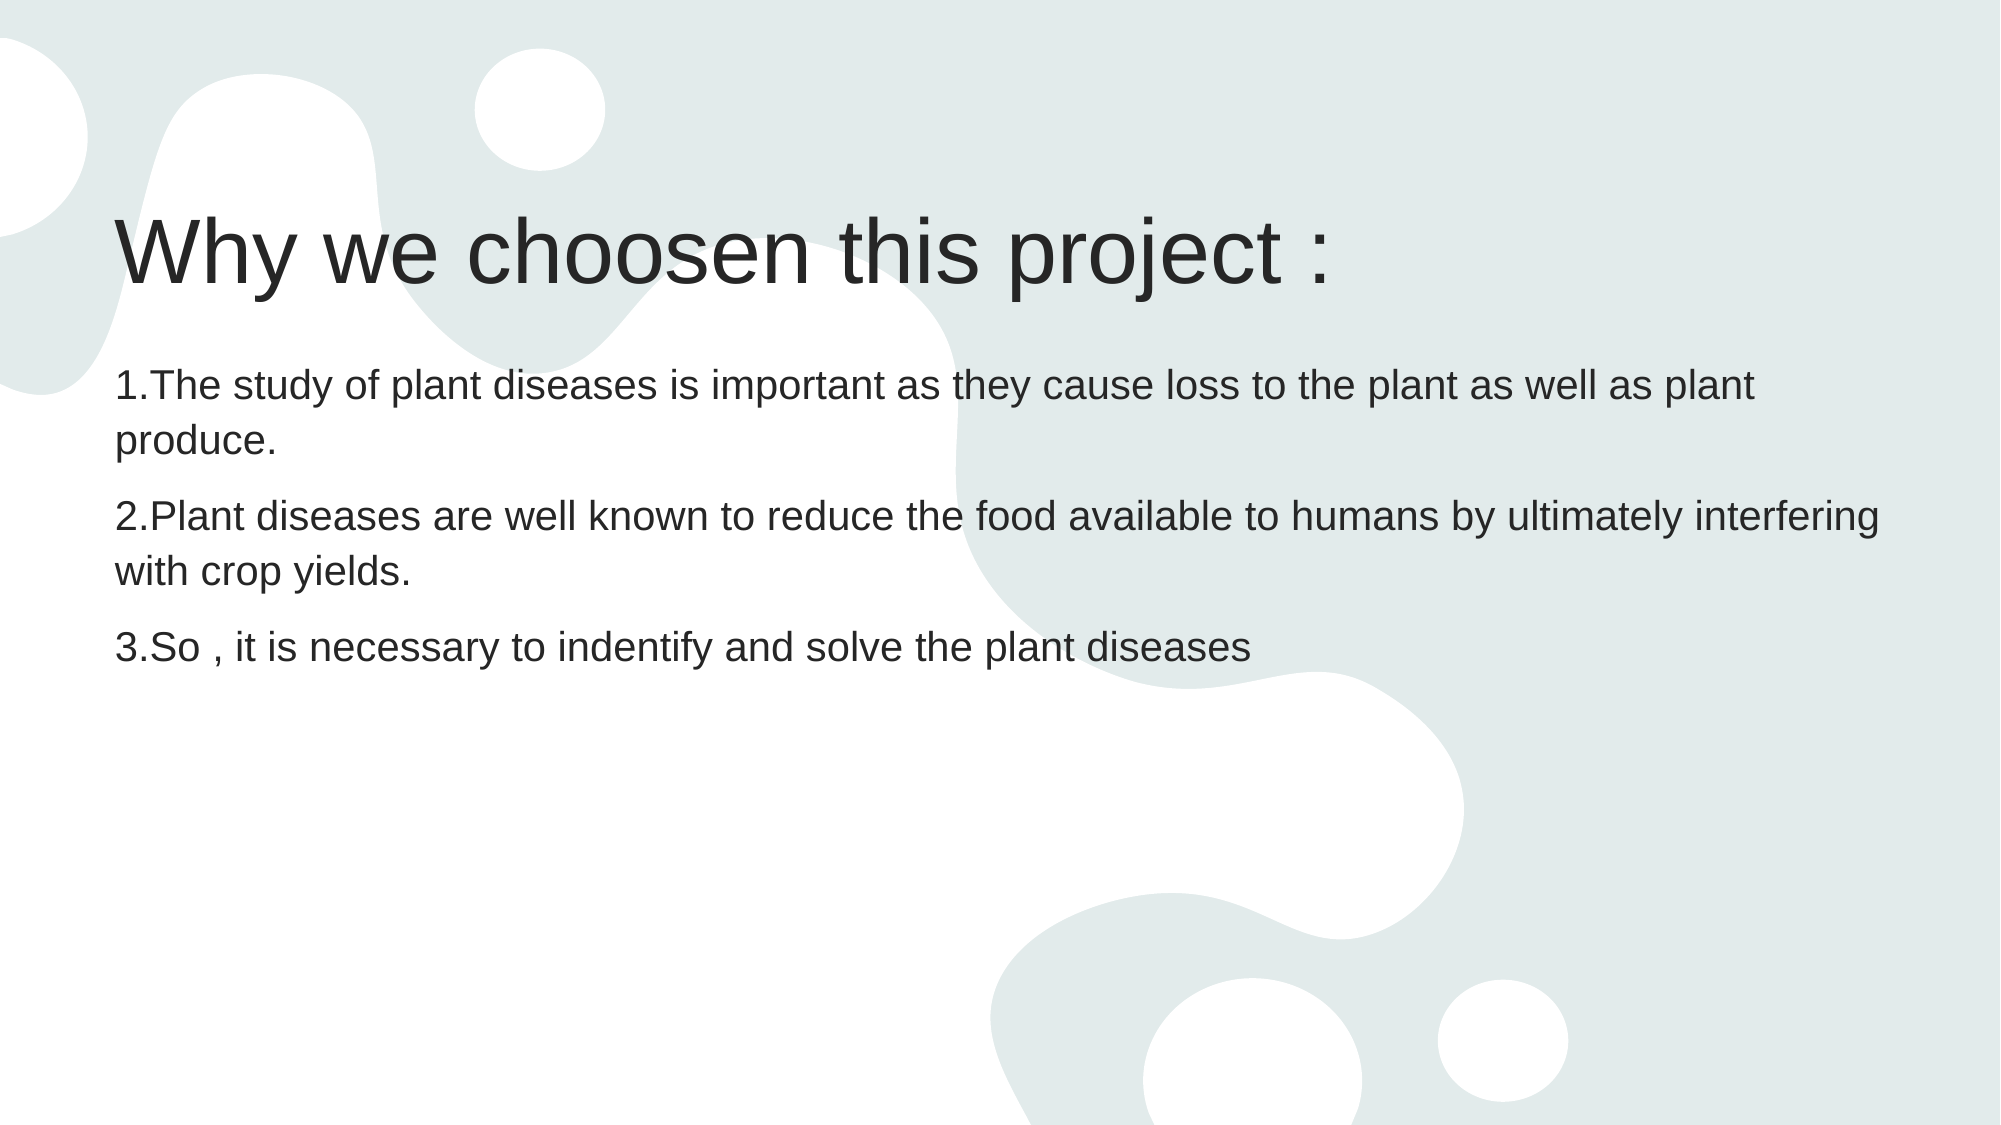

# Why we choosen this project :
1.The study of plant diseases is important as they cause loss to the plant as well as plant produce.
2.Plant diseases are well known to reduce the food available to humans by ultimately interfering with crop yields.
3.So , it is necessary to indentify and solve the plant diseases